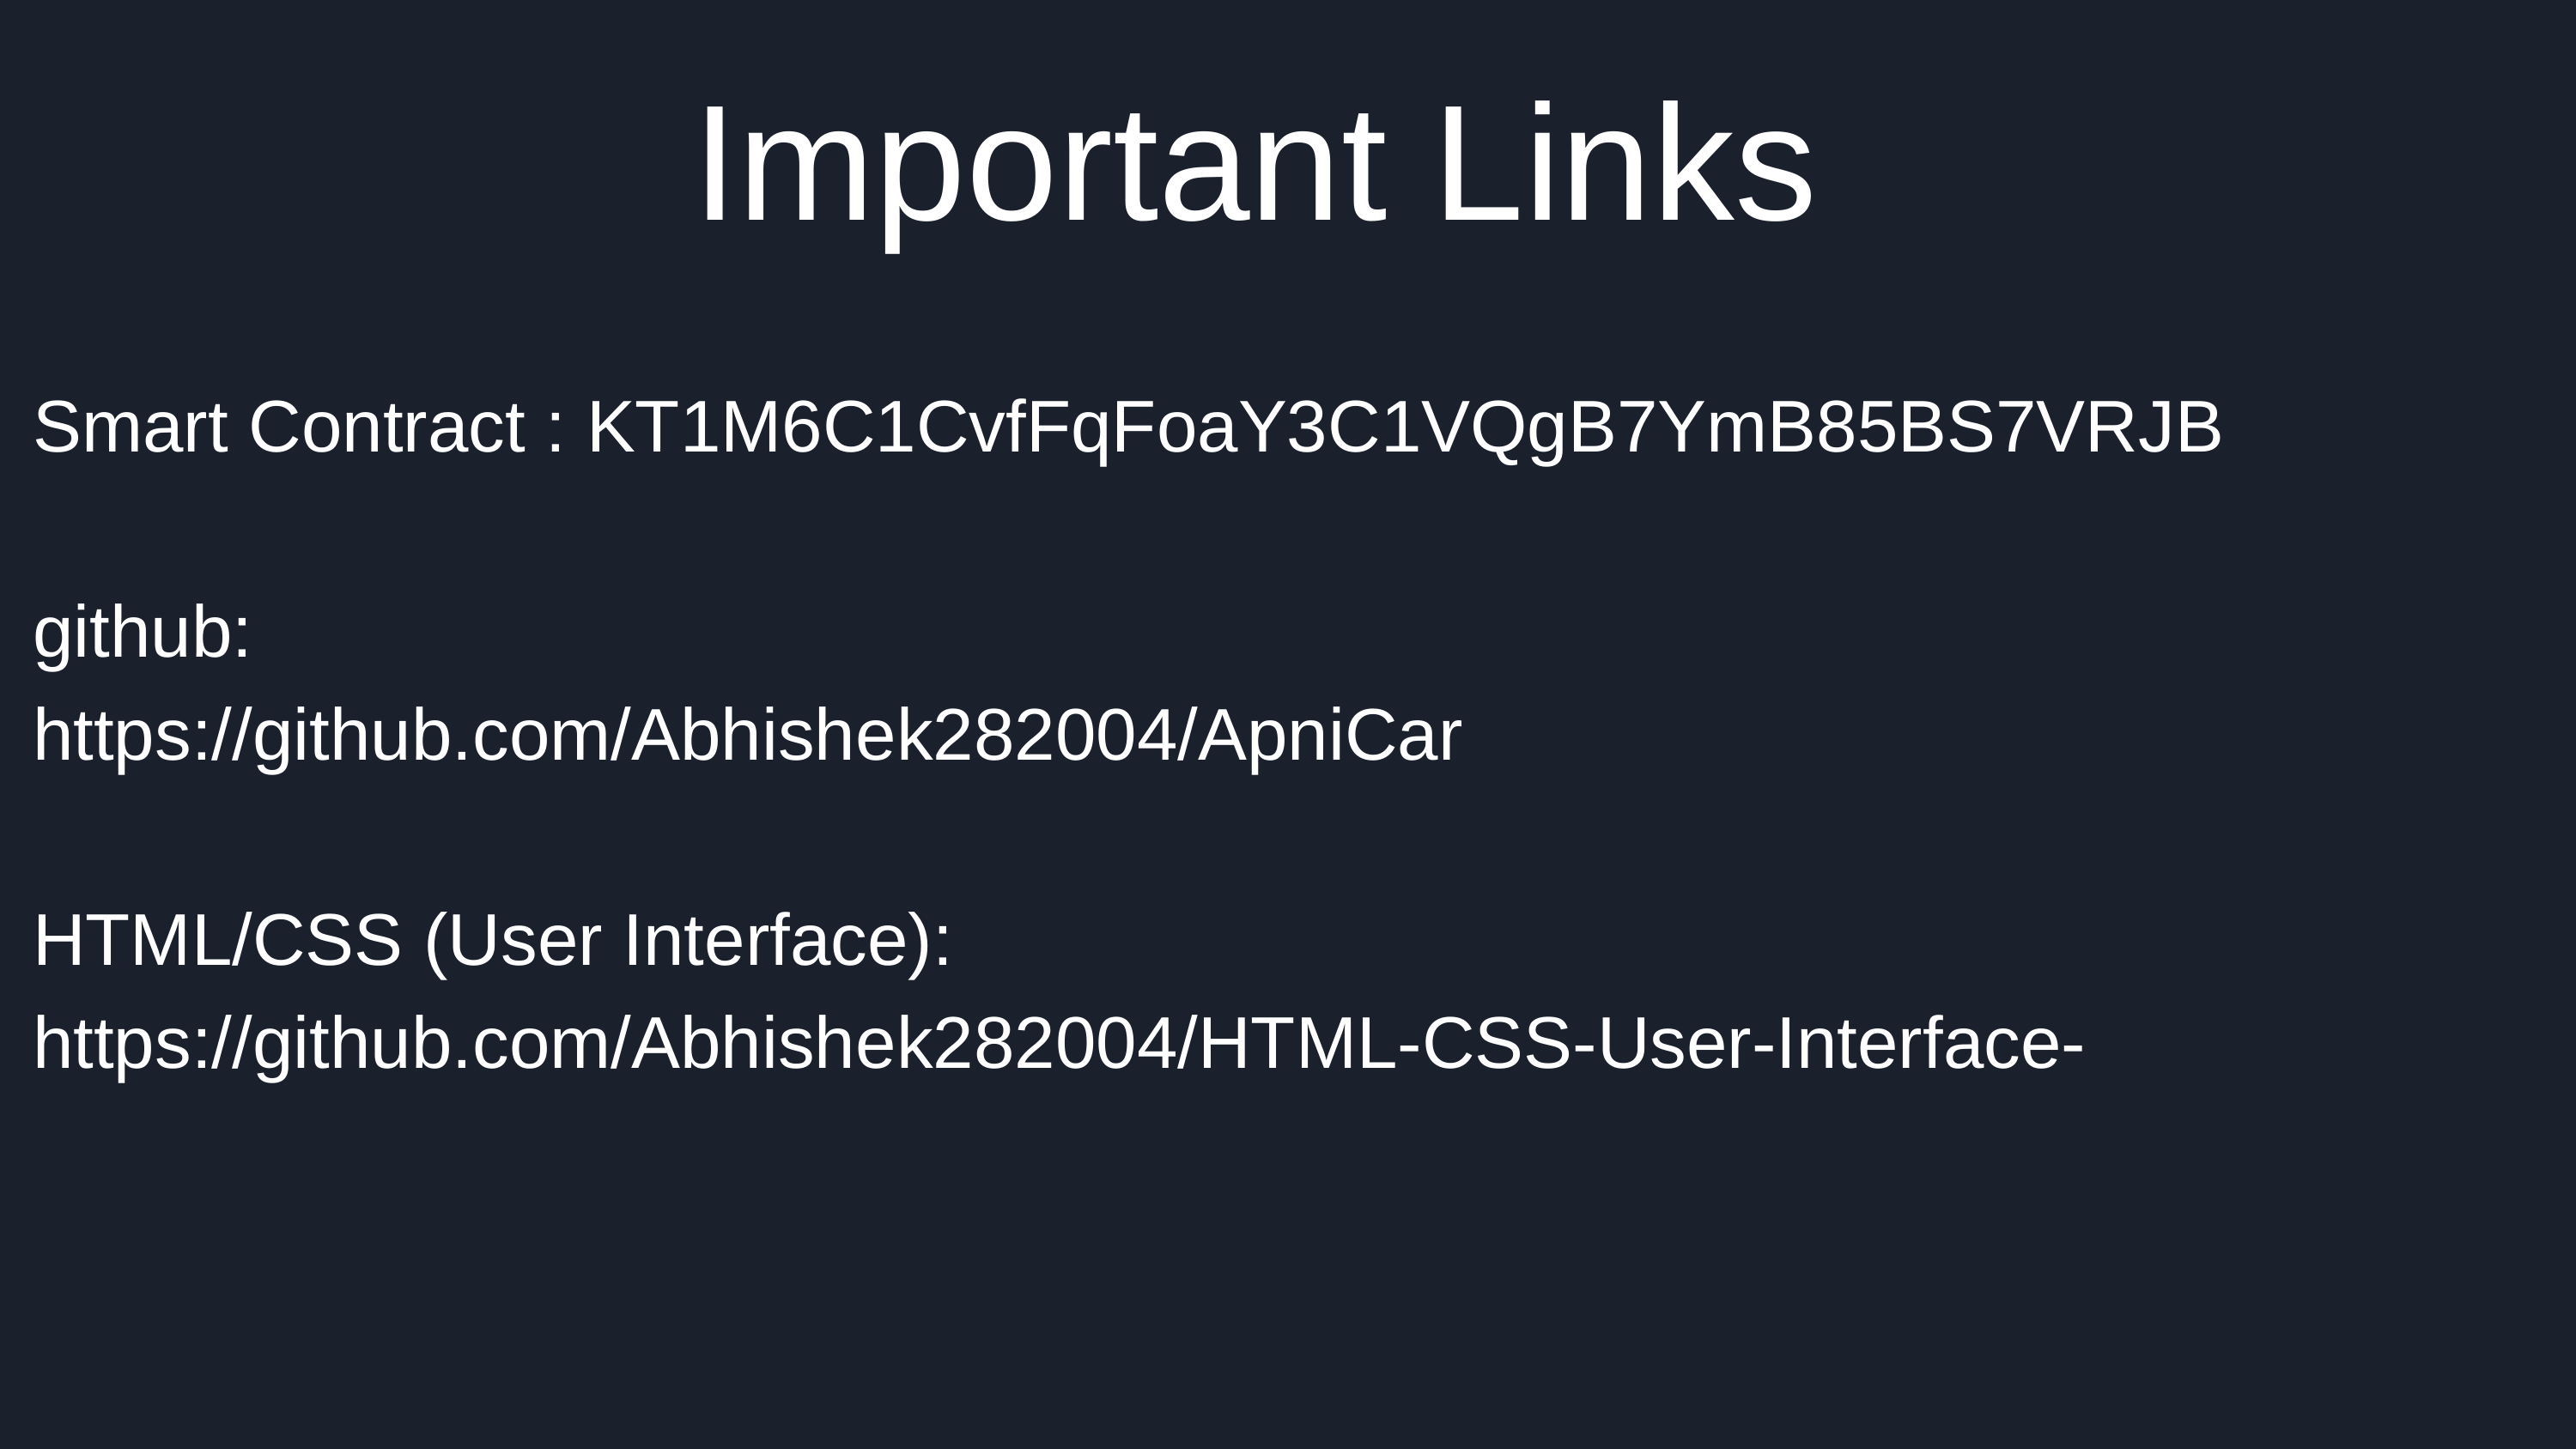

Important Links
Smart Contract : KT1M6C1CvfFqFoaY3C1VQgB7YmB85BS7VRJB

github:
https://github.com/Abhishek282004/ApniCar

HTML/CSS (User Interface):
https://github.com/Abhishek282004/HTML-CSS-User-Interface-